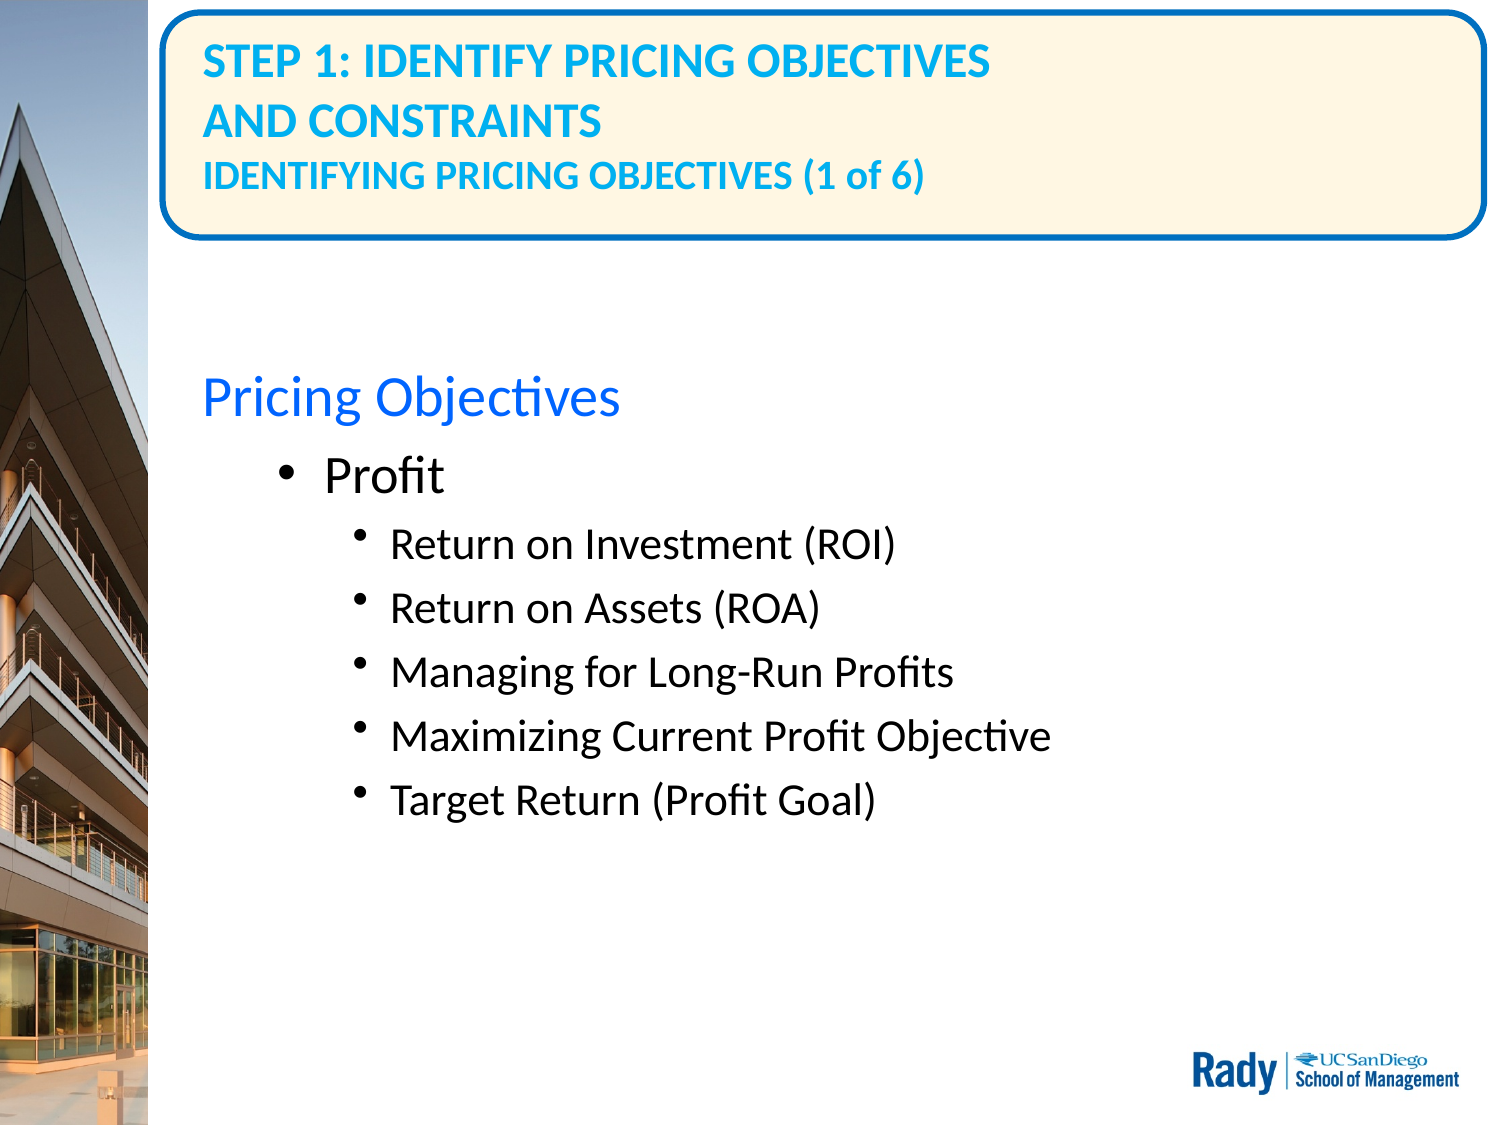

# STEP 1: IDENTIFY PRICING OBJECTIVES AND CONSTRAINTS IDENTIFYING PRICING OBJECTIVES (1 of 6)

Pricing Objectives
Profit
Return on Investment (ROI)
Return on Assets (ROA)
Managing for Long-Run Profits
Maximizing Current Profit Objective
Target Return (Profit Goal)